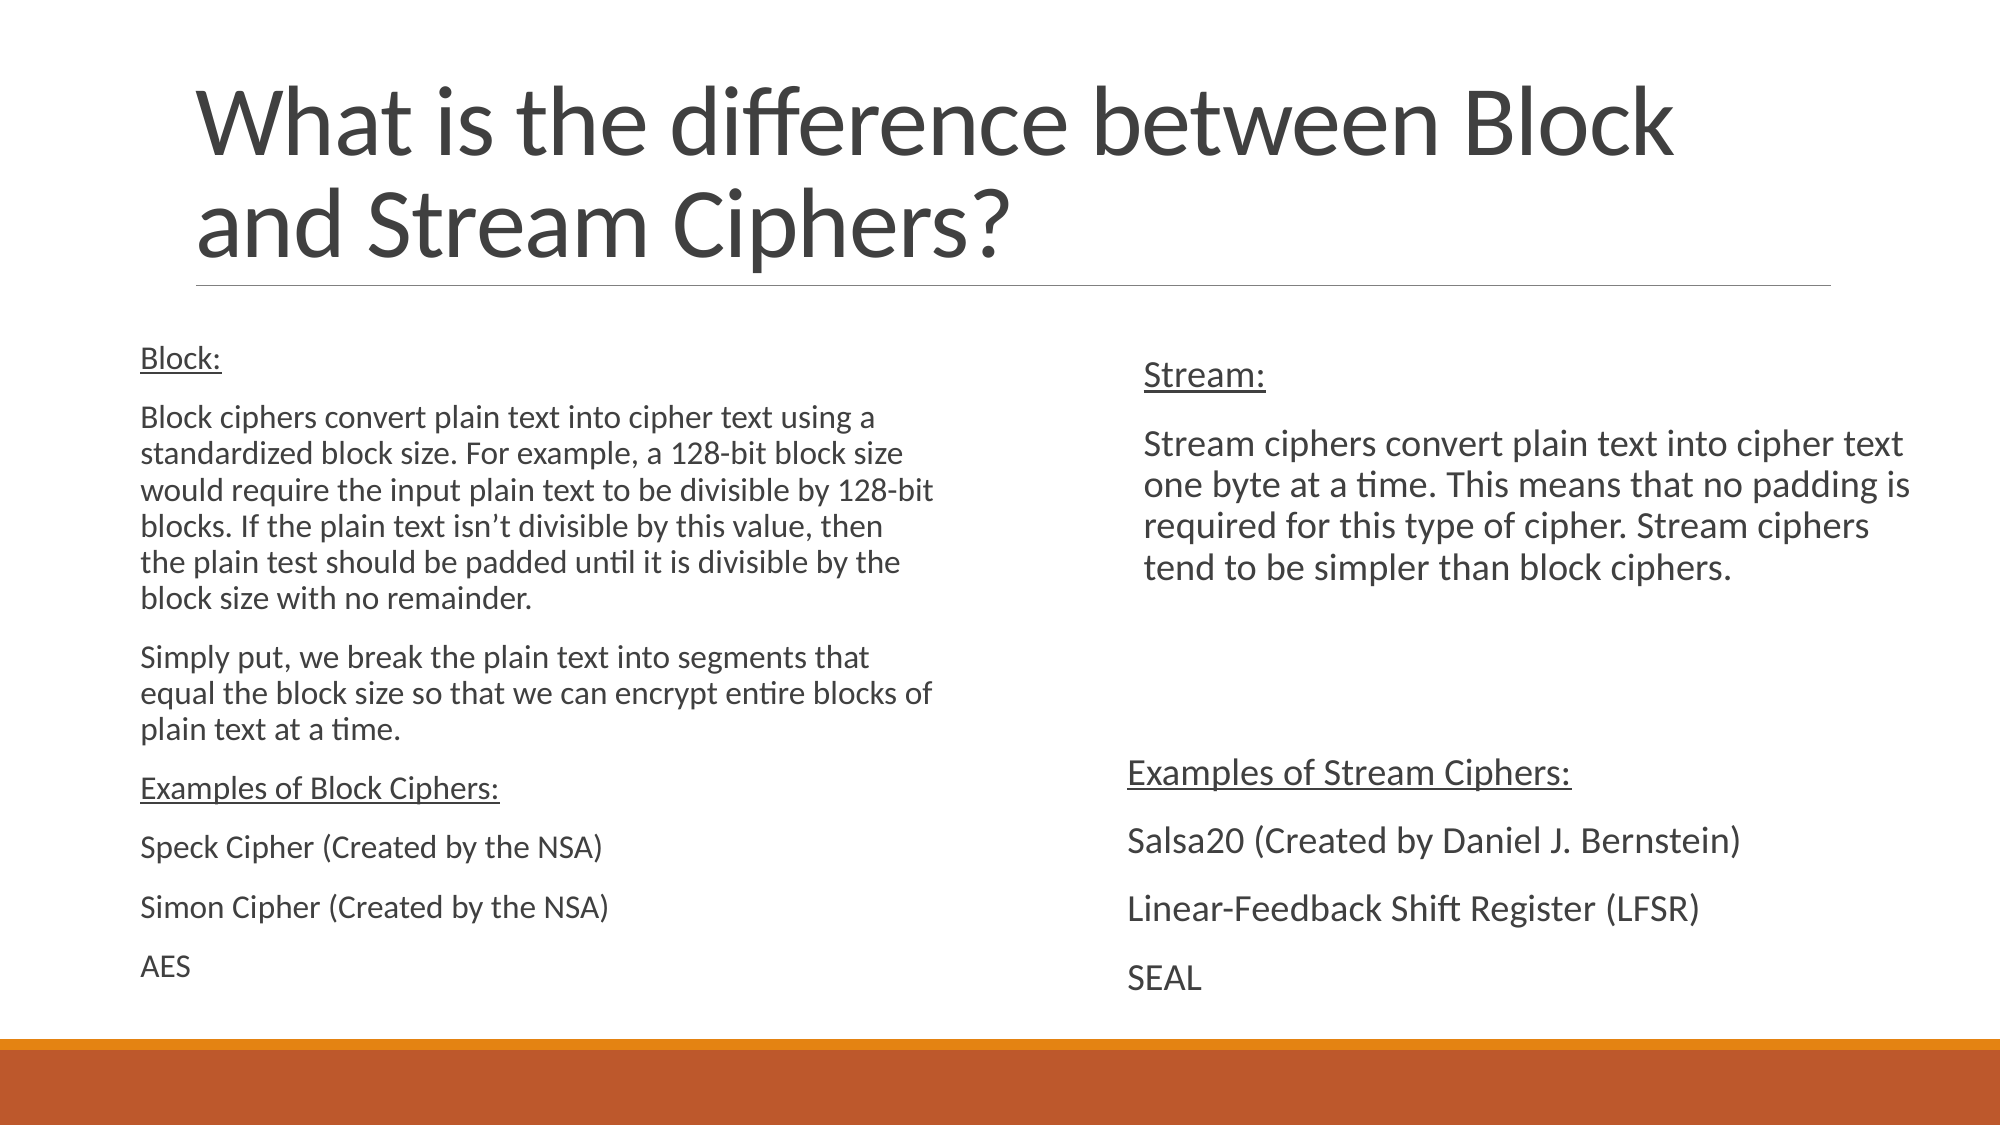

# What is the difference between Block and Stream Ciphers?
Block:
Block ciphers convert plain text into cipher text using a standardized block size. For example, a 128-bit block size would require the input plain text to be divisible by 128-bit blocks. If the plain text isn’t divisible by this value, then the plain test should be padded until it is divisible by the block size with no remainder.
Simply put, we break the plain text into segments that equal the block size so that we can encrypt entire blocks of plain text at a time.
Examples of Block Ciphers:
Speck Cipher (Created by the NSA)
Simon Cipher (Created by the NSA)
AES
Stream:
Stream ciphers convert plain text into cipher text one byte at a time. This means that no padding is required for this type of cipher. Stream ciphers tend to be simpler than block ciphers.

Examples of Stream Ciphers:
Salsa20 (Created by Daniel J. Bernstein)
Linear-Feedback Shift Register (LFSR)
SEAL